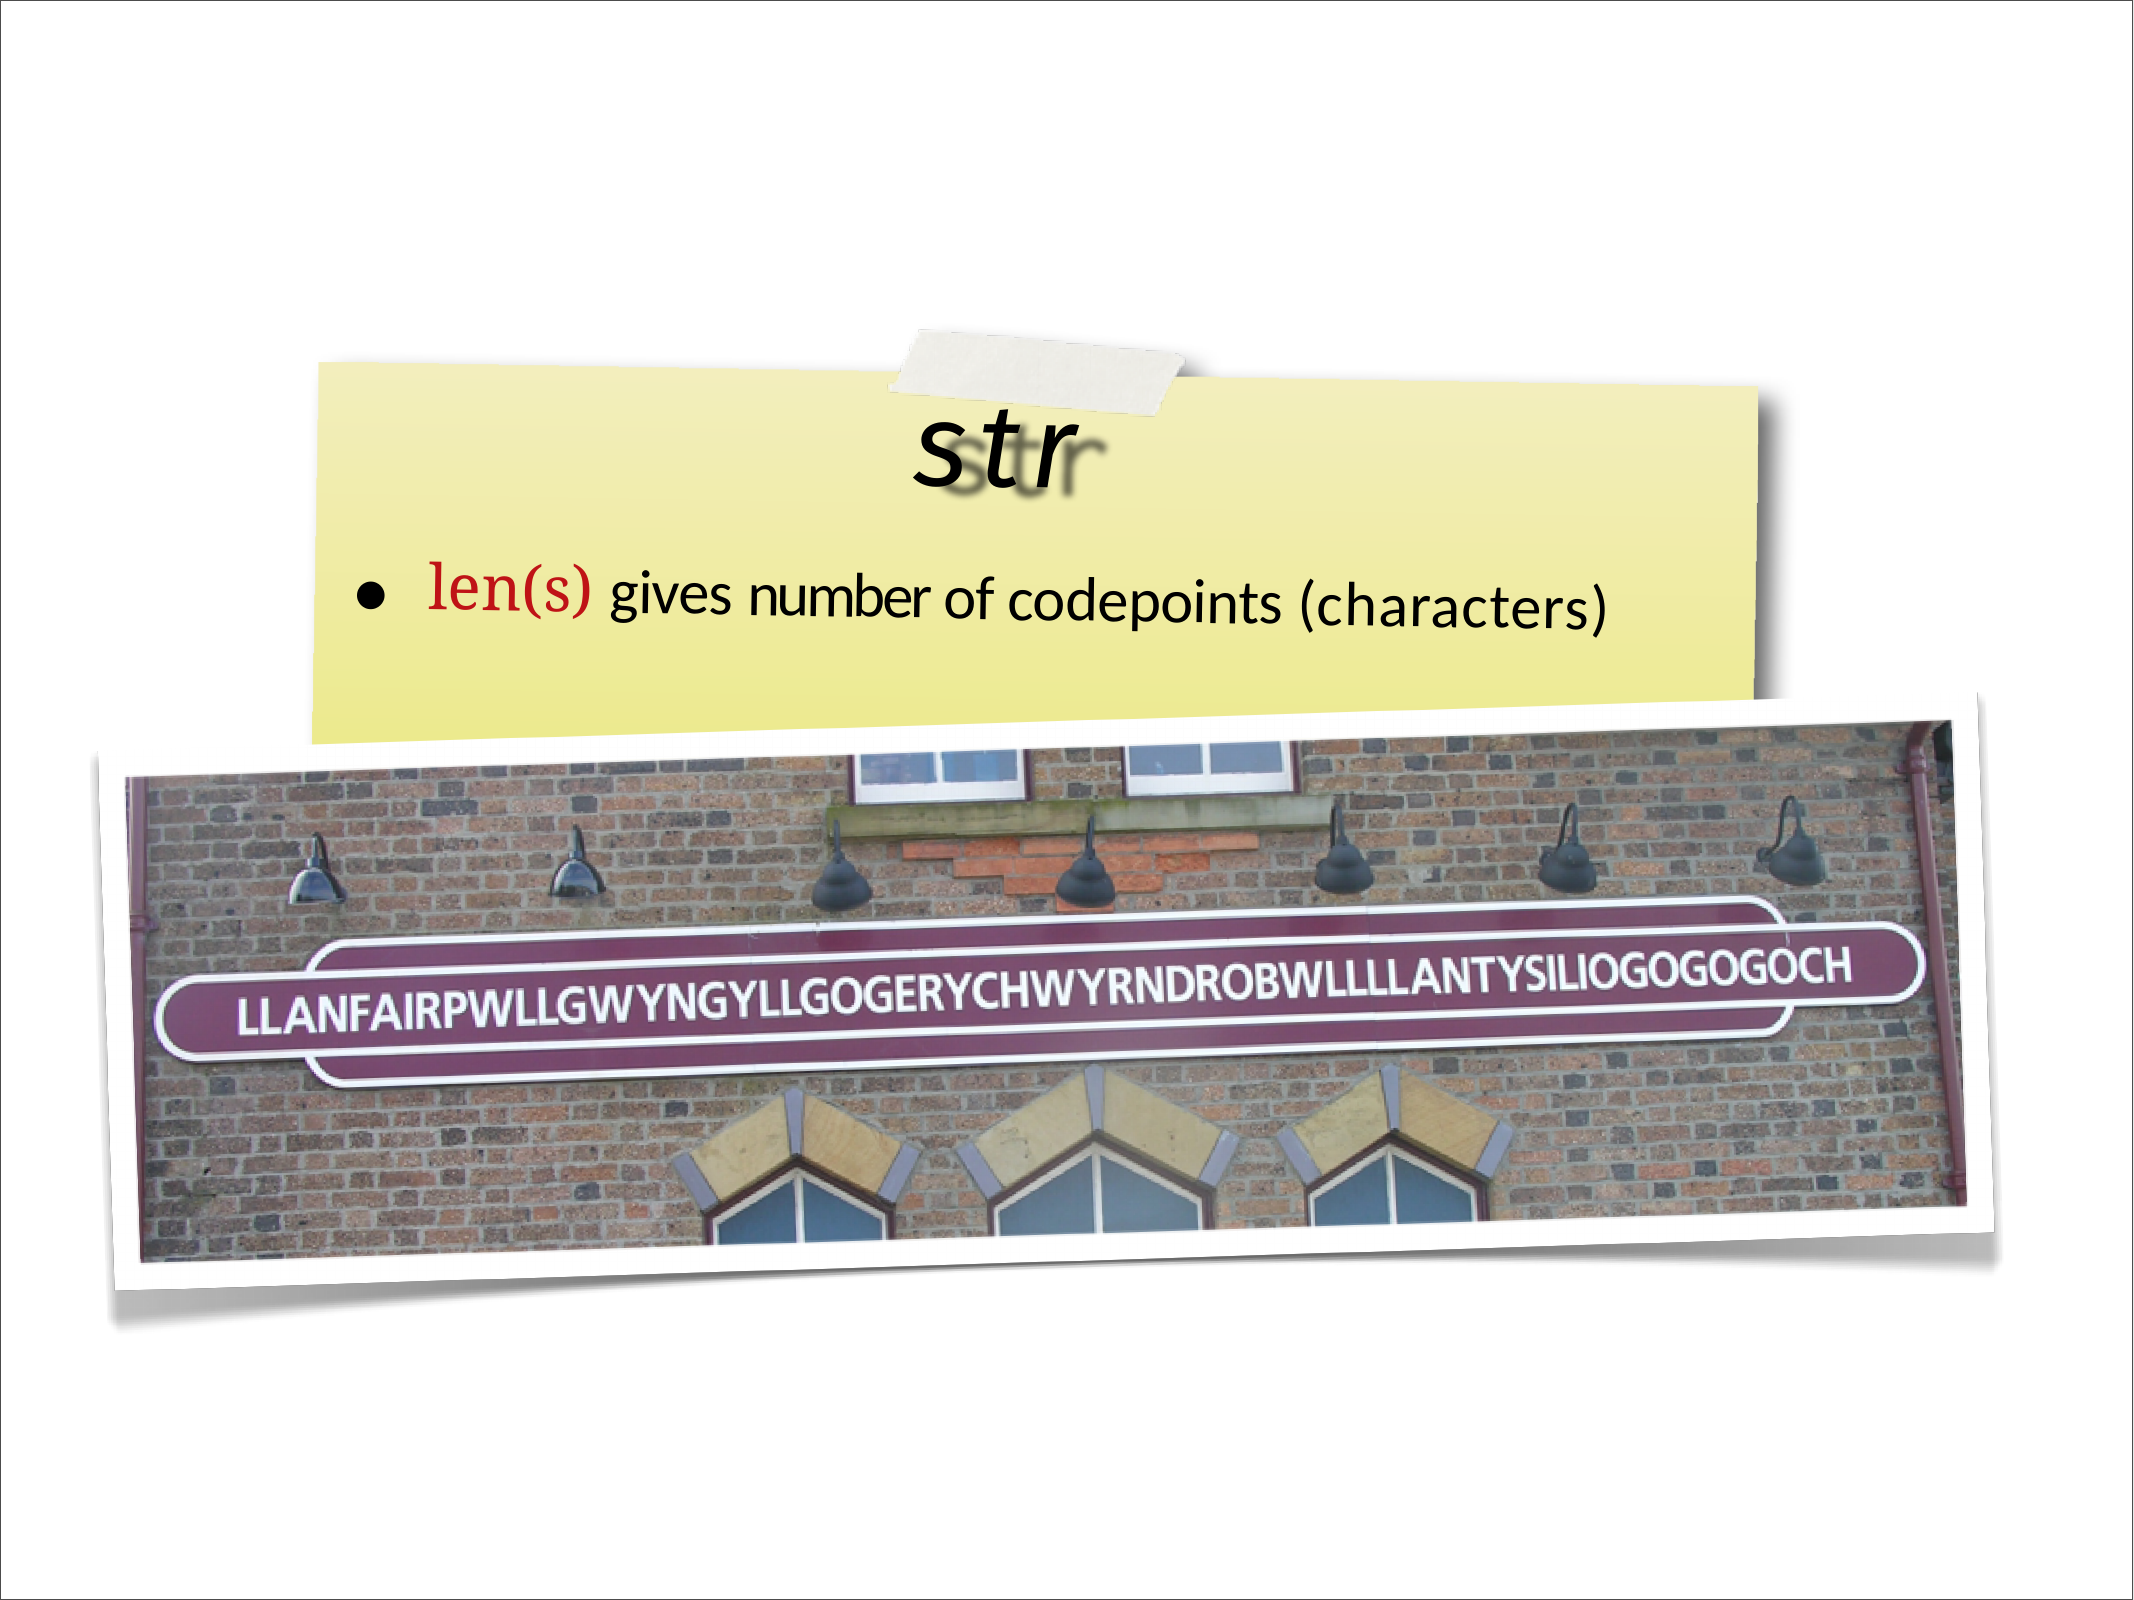

str

•
len(s) gives number of codepoints (characters)